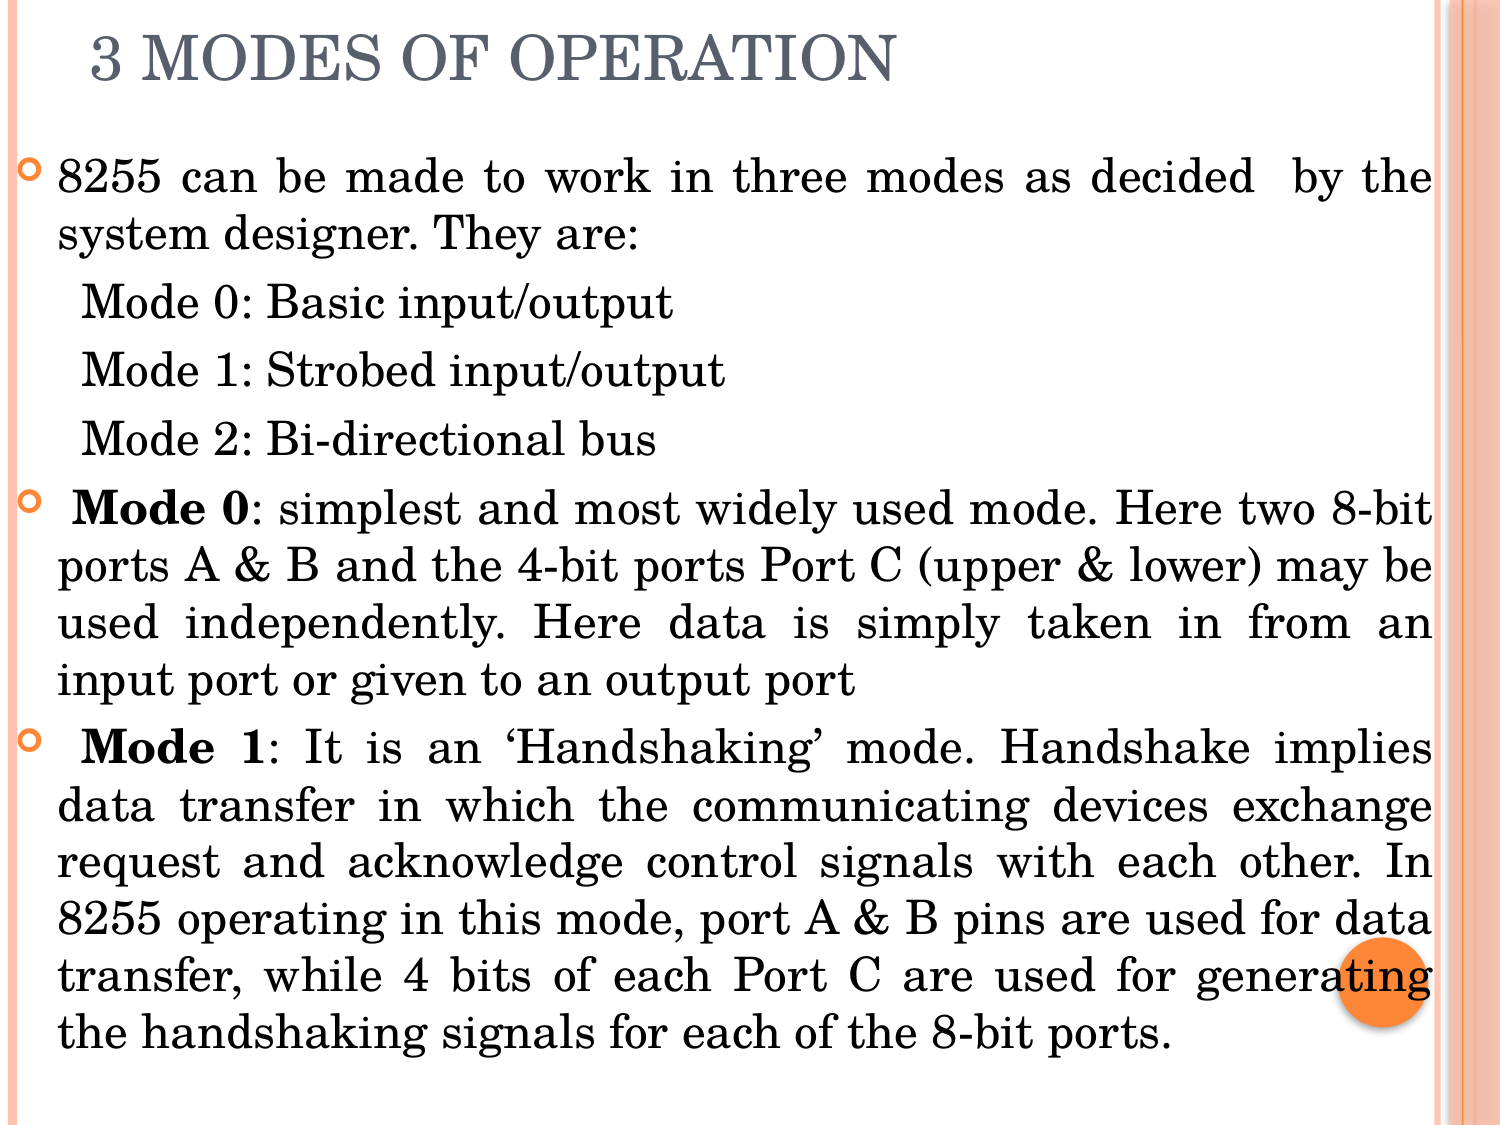

# 3 Modes of Operation
8255 can be made to work in three modes as decided  by the system designer. They are:
     Mode 0: Basic input/output
     Mode 1: Strobed input/output
     Mode 2: Bi-directional bus
 Mode 0: simplest and most widely used mode. Here two 8-bit ports A & B and the 4-bit ports Port C (upper & lower) may be used independently. Here data is simply taken in from an input port or given to an output port
 Mode 1: It is an ‘Handshaking’ mode. Handshake implies data transfer in which the communicating devices exchange request and acknowledge control signals with each other. In 8255 operating in this mode, port A & B pins are used for data transfer, while 4 bits of each Port C are used for generating the handshaking signals for each of the 8-bit ports.